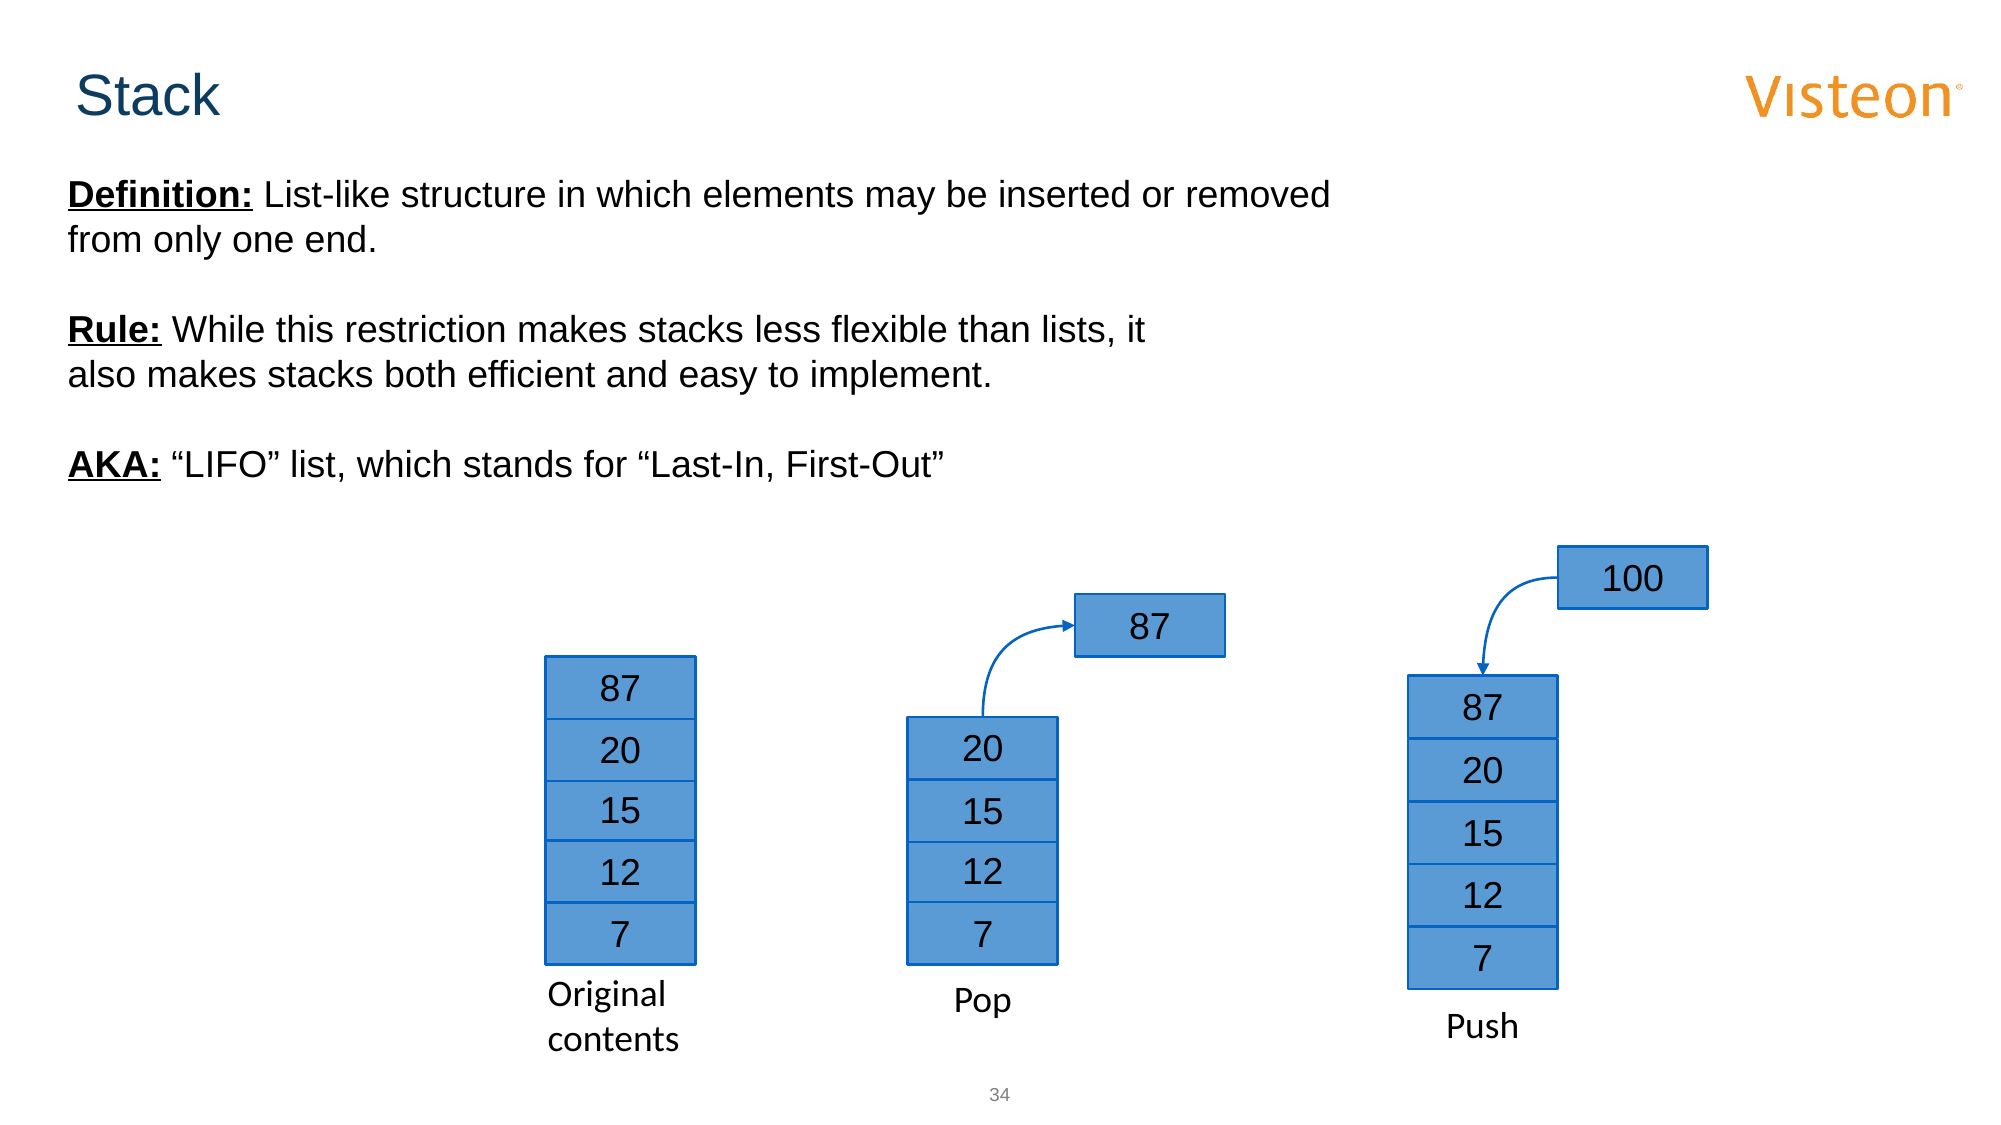

# Stack
Definition: List-like structure in which elements may be inserted or removed
from only one end.

Rule: While this restriction makes stacks less flexible than lists, it
also makes stacks both efficient and easy to implement.

AKA: “LIFO” list, which stands for “Last-In, First-Out”

100
87
87
87
20
20
20
15
15
15
12
12
12
7
7
7
Original contents
Pop
Push
34